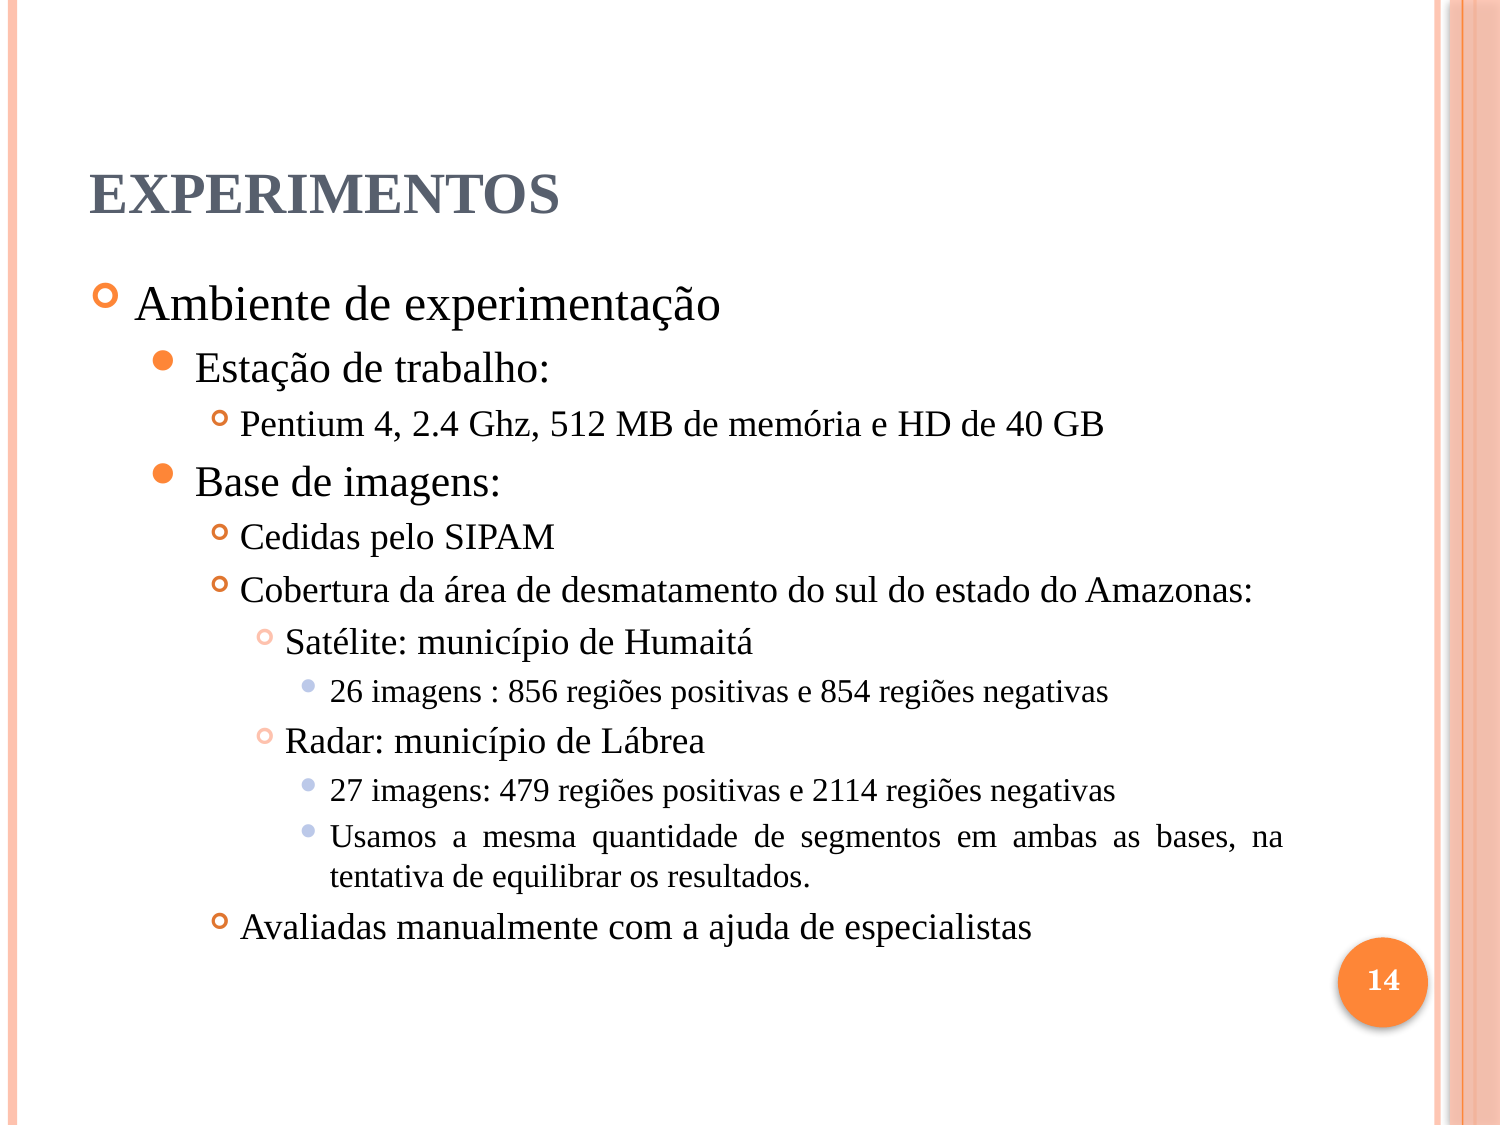

# Experimentos
Ambiente de experimentação
Estação de trabalho:
Pentium 4, 2.4 Ghz, 512 MB de memória e HD de 40 GB
Base de imagens:
Cedidas pelo SIPAM
Cobertura da área de desmatamento do sul do estado do Amazonas:
Satélite: município de Humaitá
26 imagens : 856 regiões positivas e 854 regiões negativas
Radar: município de Lábrea
27 imagens: 479 regiões positivas e 2114 regiões negativas
Usamos a mesma quantidade de segmentos em ambas as bases, na tentativa de equilibrar os resultados.
Avaliadas manualmente com a ajuda de especialistas

14